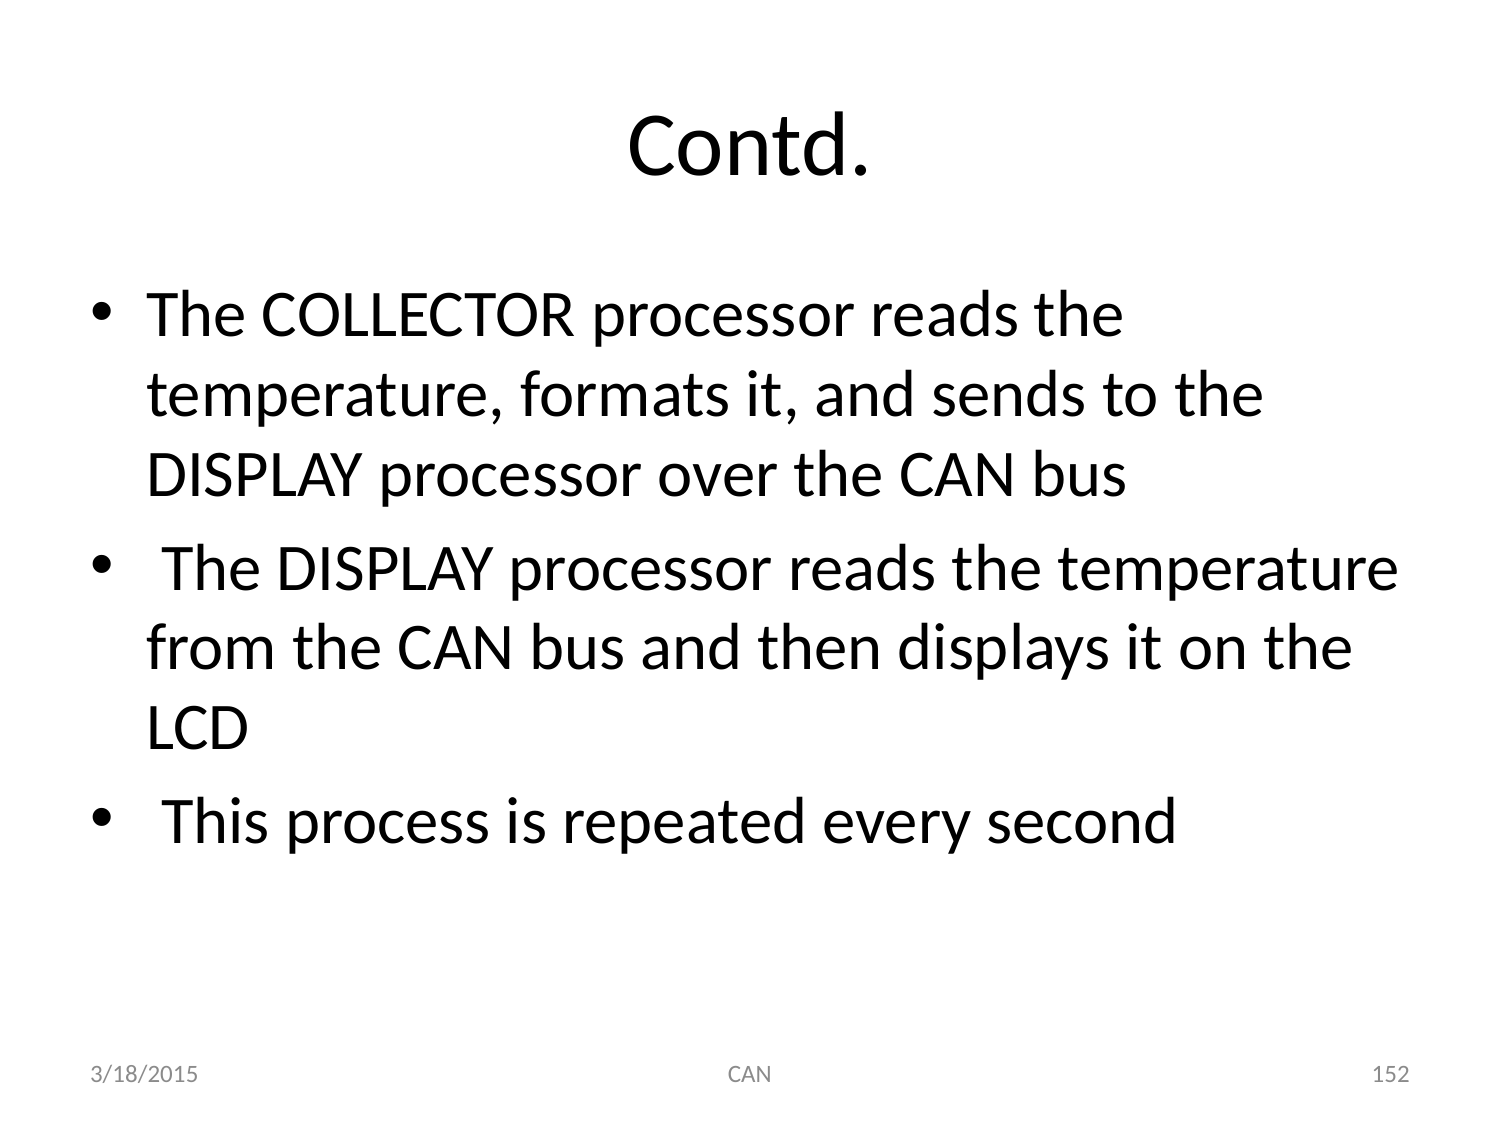

# Contd.
The COLLECTOR processor reads the temperature, formats it, and sends to the DISPLAY processor over the CAN bus
 The DISPLAY processor reads the temperature from the CAN bus and then displays it on the LCD
 This process is repeated every second
3/18/2015
CAN
152